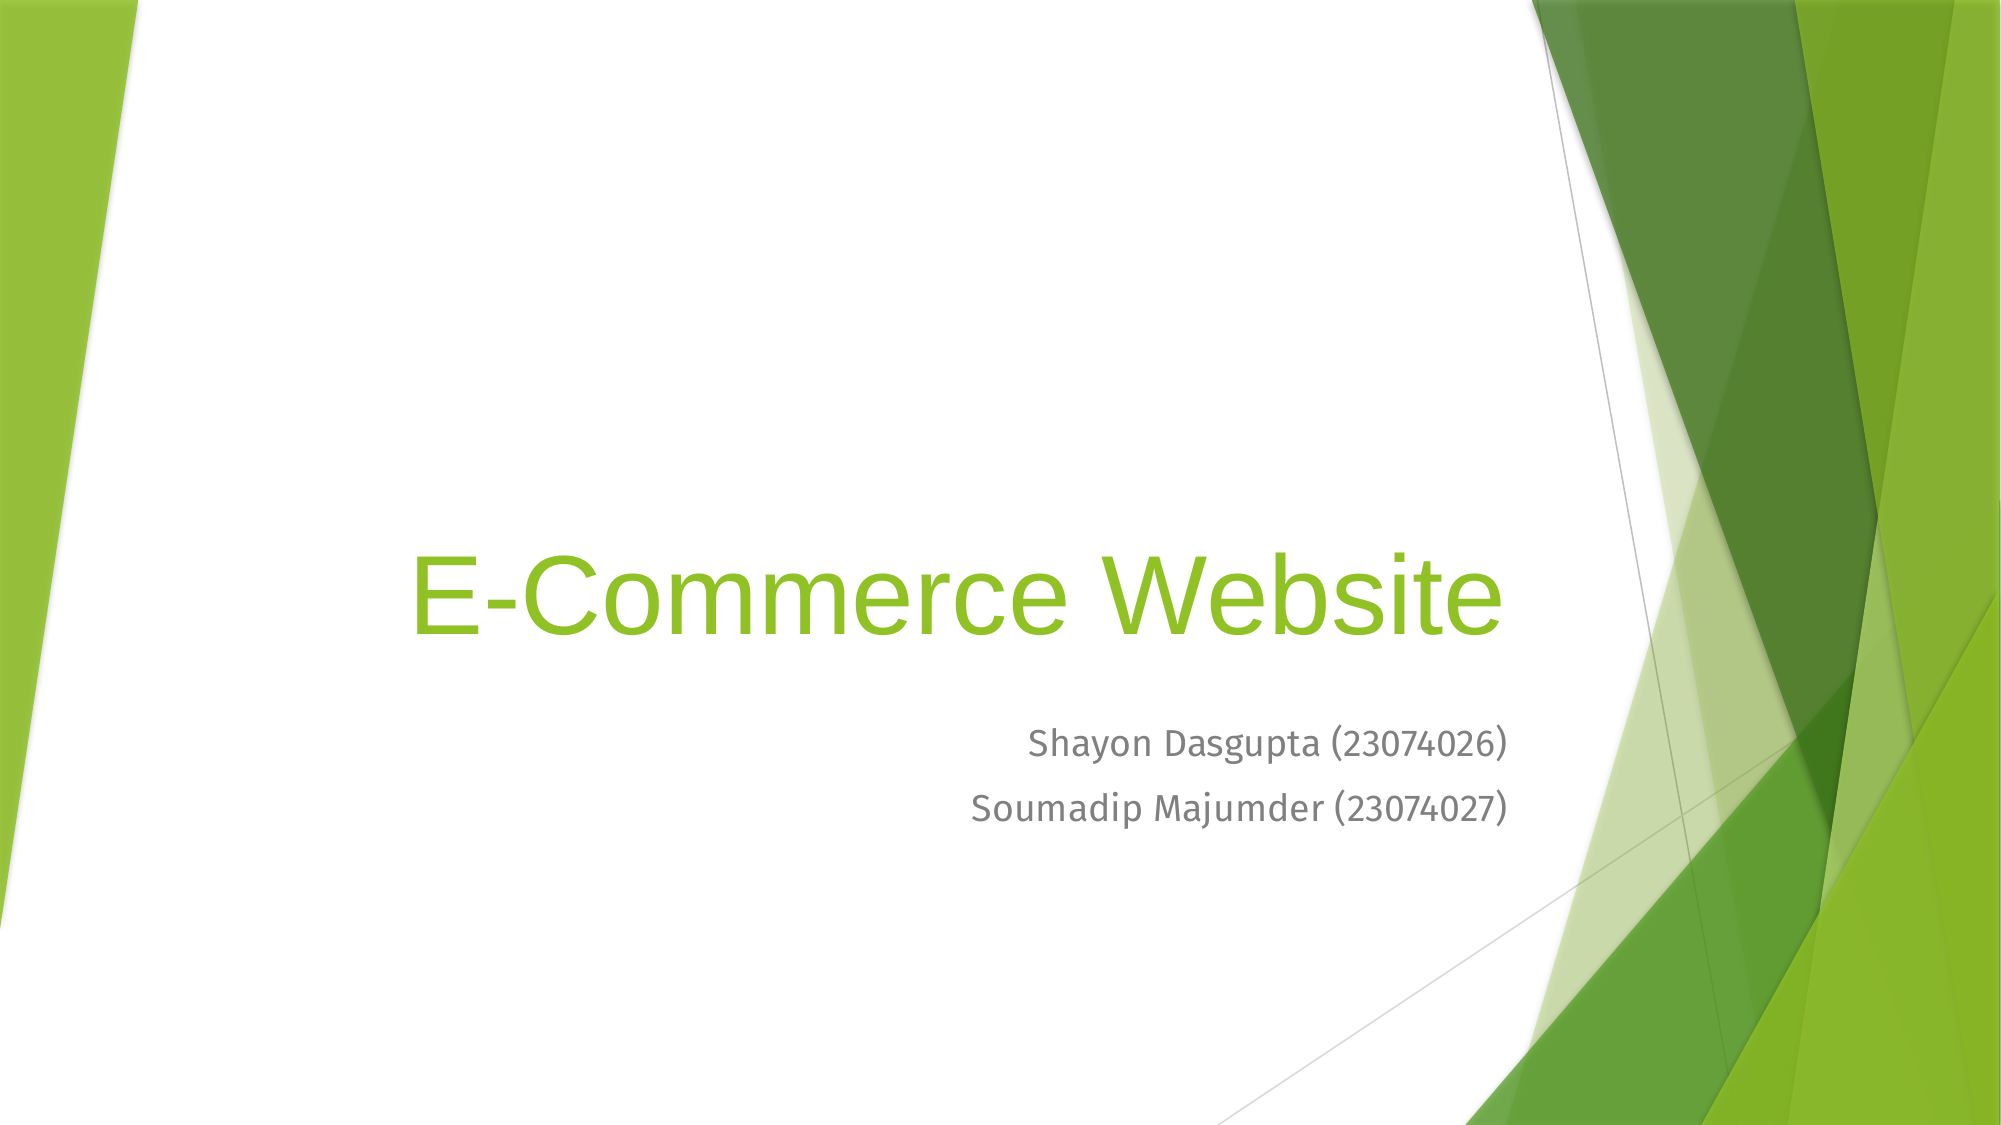

# E-Commerce Website
Shayon Dasgupta (23074026)
Soumadip Majumder (23074027)